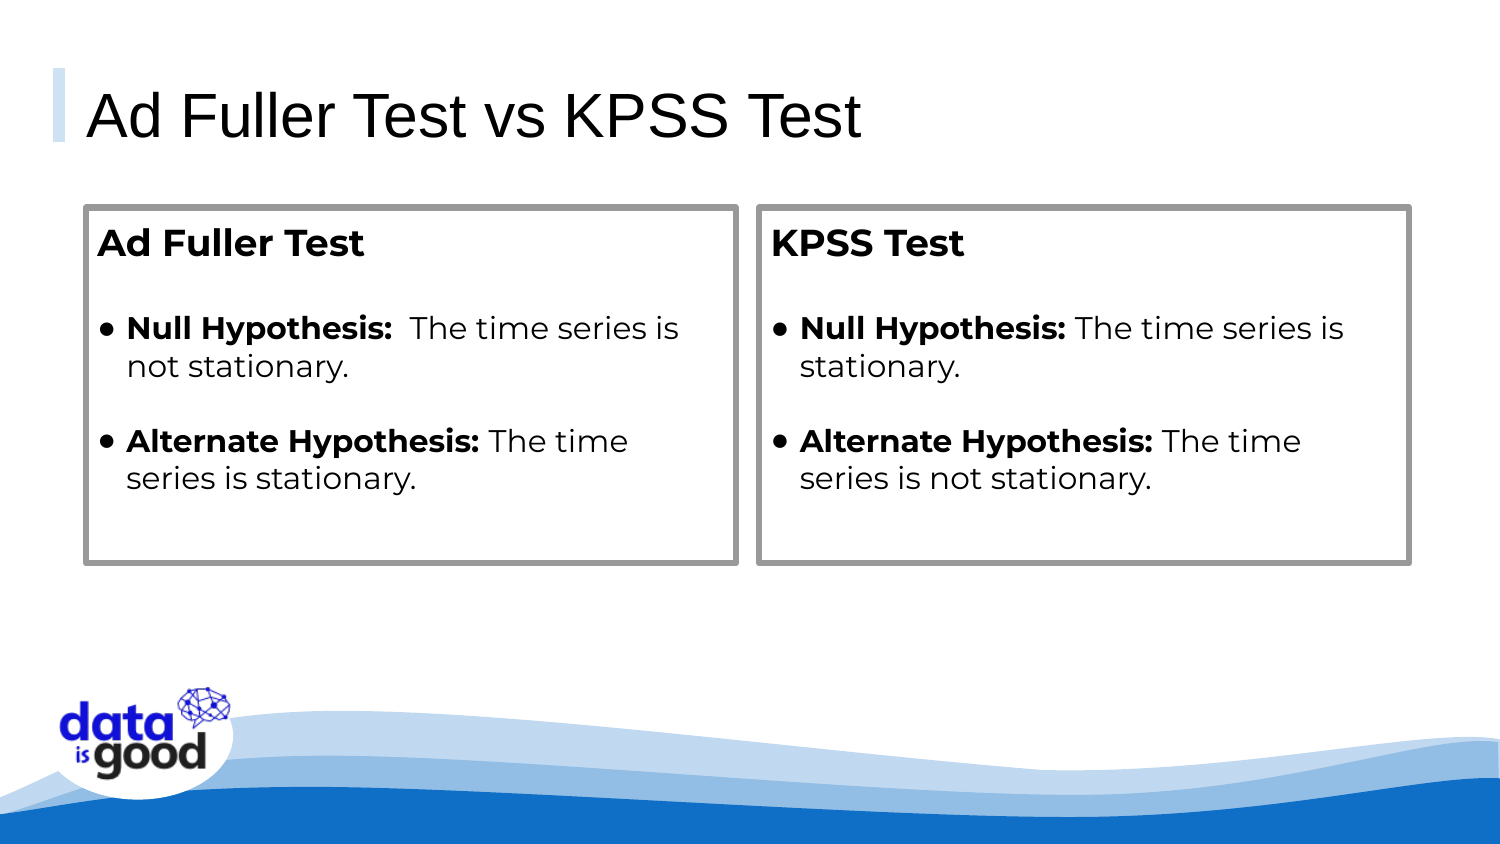

# Ad Fuller Test vs KPSS Test
KPSS Test

Null Hypothesis: The time series is stationary.

Alternate Hypothesis: The time series is not stationary.

Ad Fuller Test

Null Hypothesis:  The time series is not stationary.

Alternate Hypothesis: The time series is stationary.